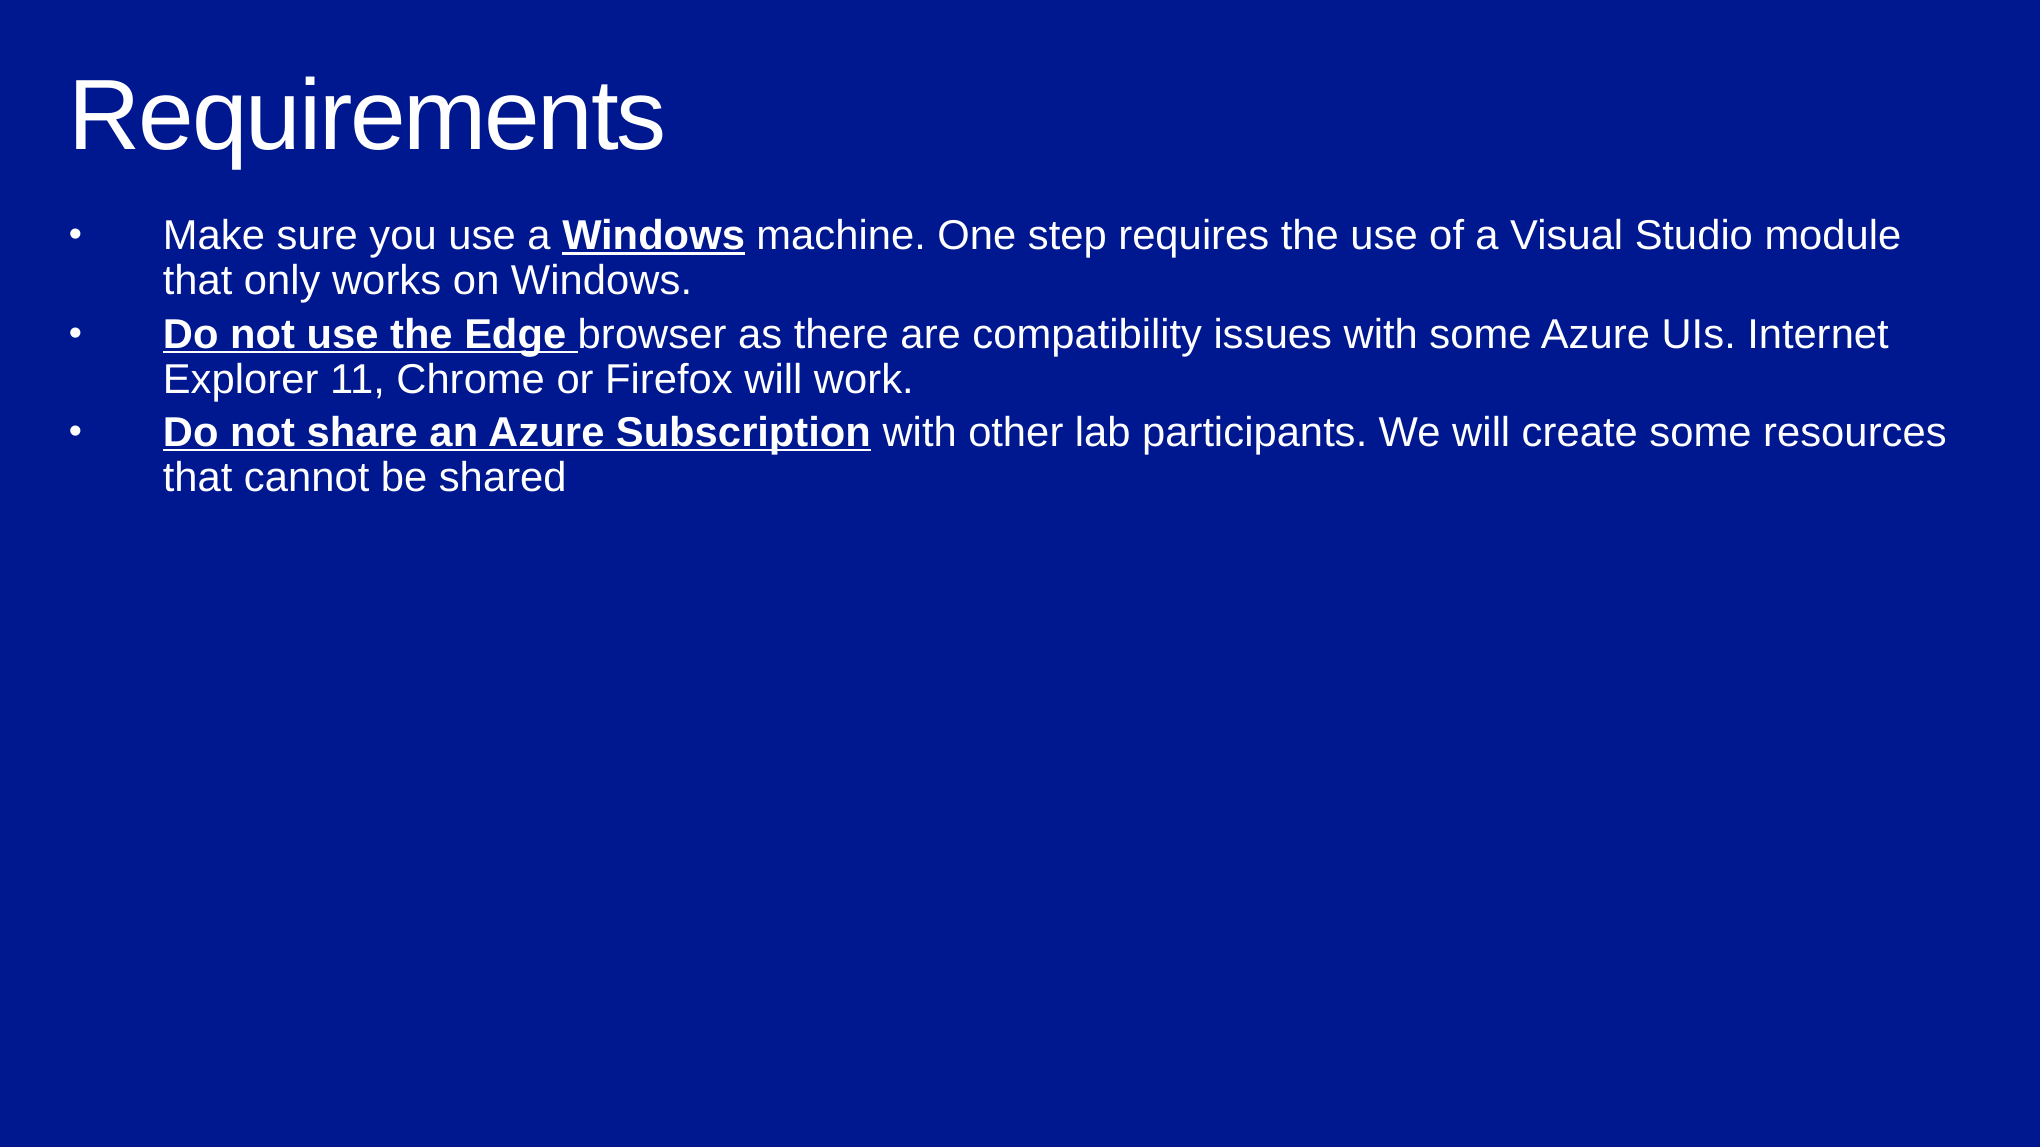

# Requirements
Make sure you use a Windows machine. One step requires the use of a Visual Studio module that only works on Windows.
Do not use the Edge browser as there are compatibility issues with some Azure UIs. Internet Explorer 11, Chrome or Firefox will work.
Do not share an Azure Subscription with other lab participants. We will create some resources that cannot be shared